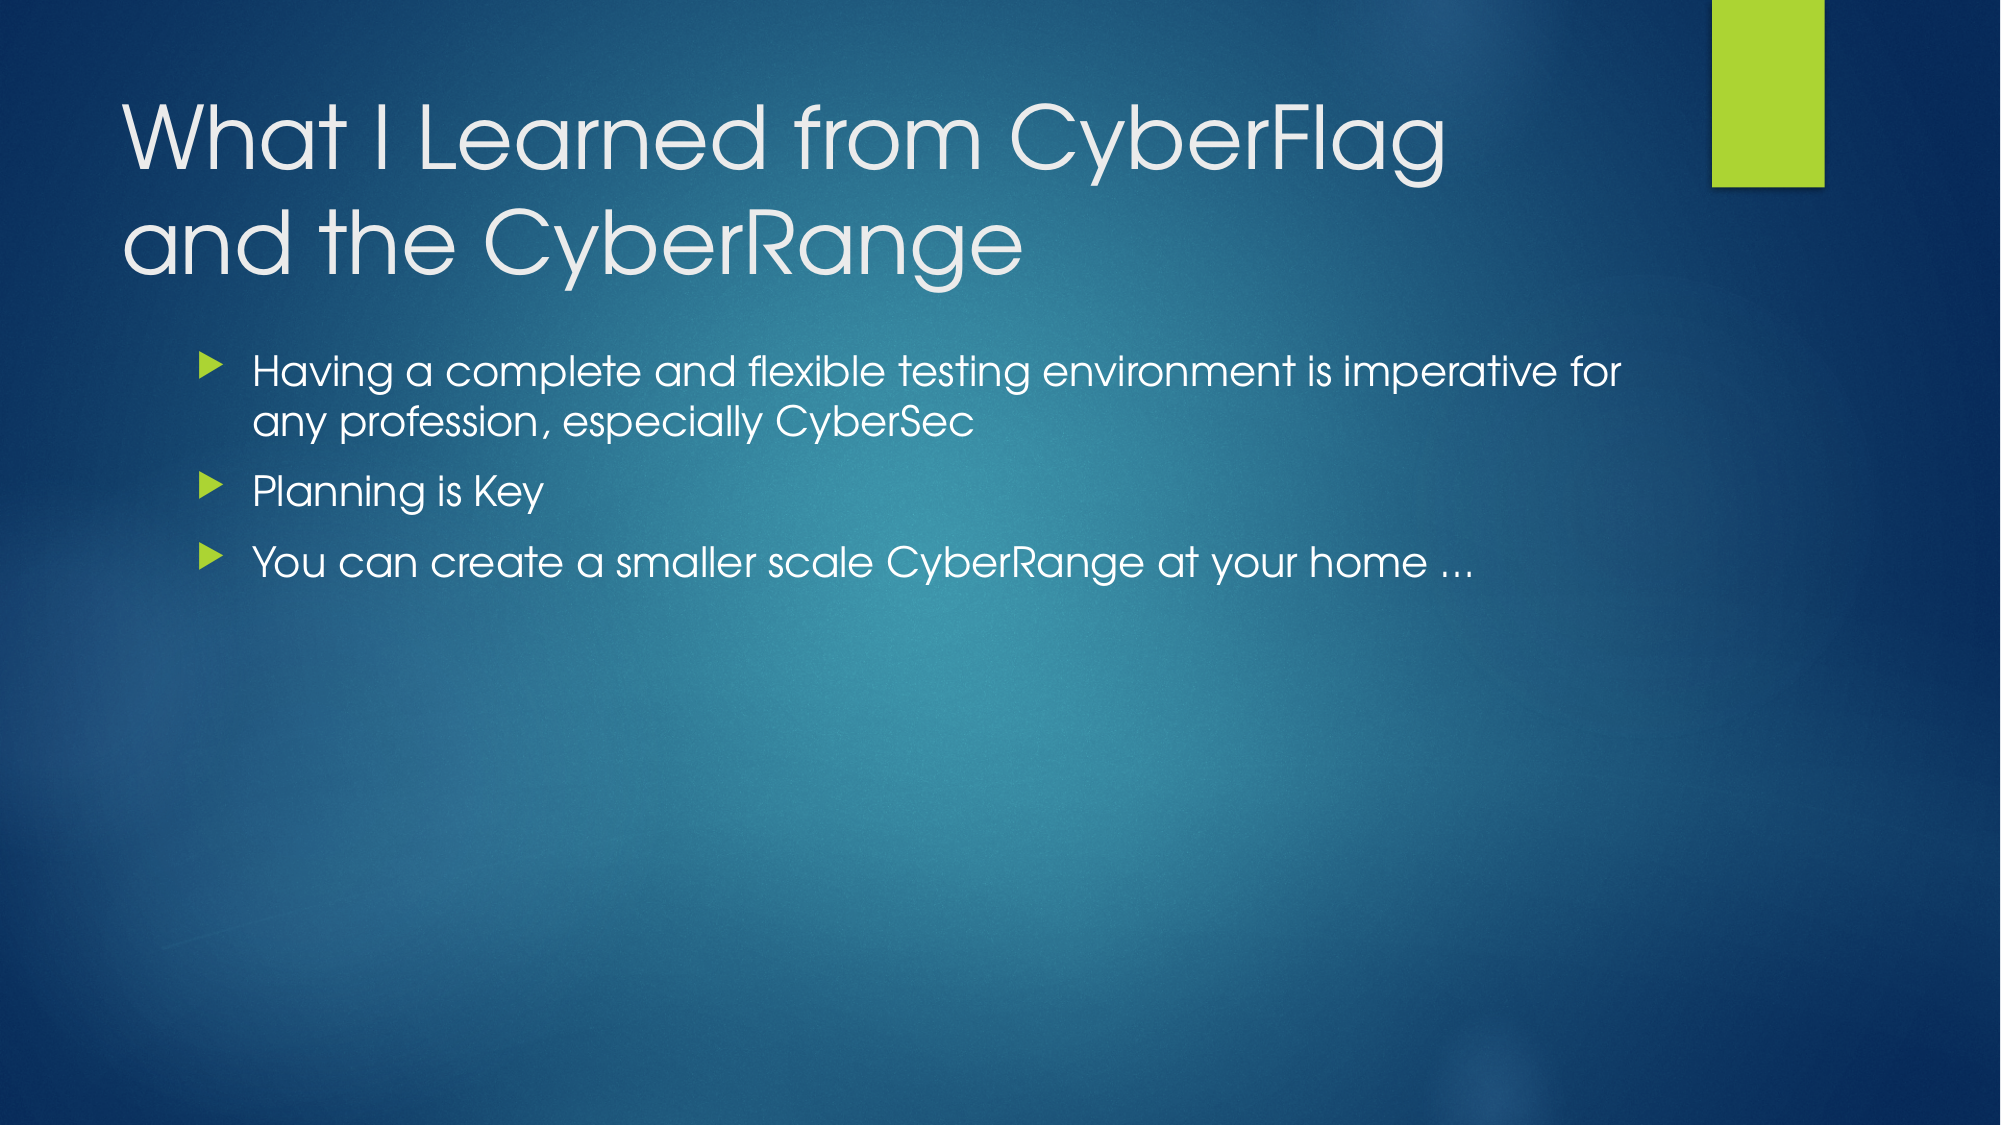

# What I Learned from CyberFlag and the CyberRange
Having a complete and flexible testing environment is imperative for any profession, especially CyberSec
Planning is Key
You can create a smaller scale CyberRange at your home …